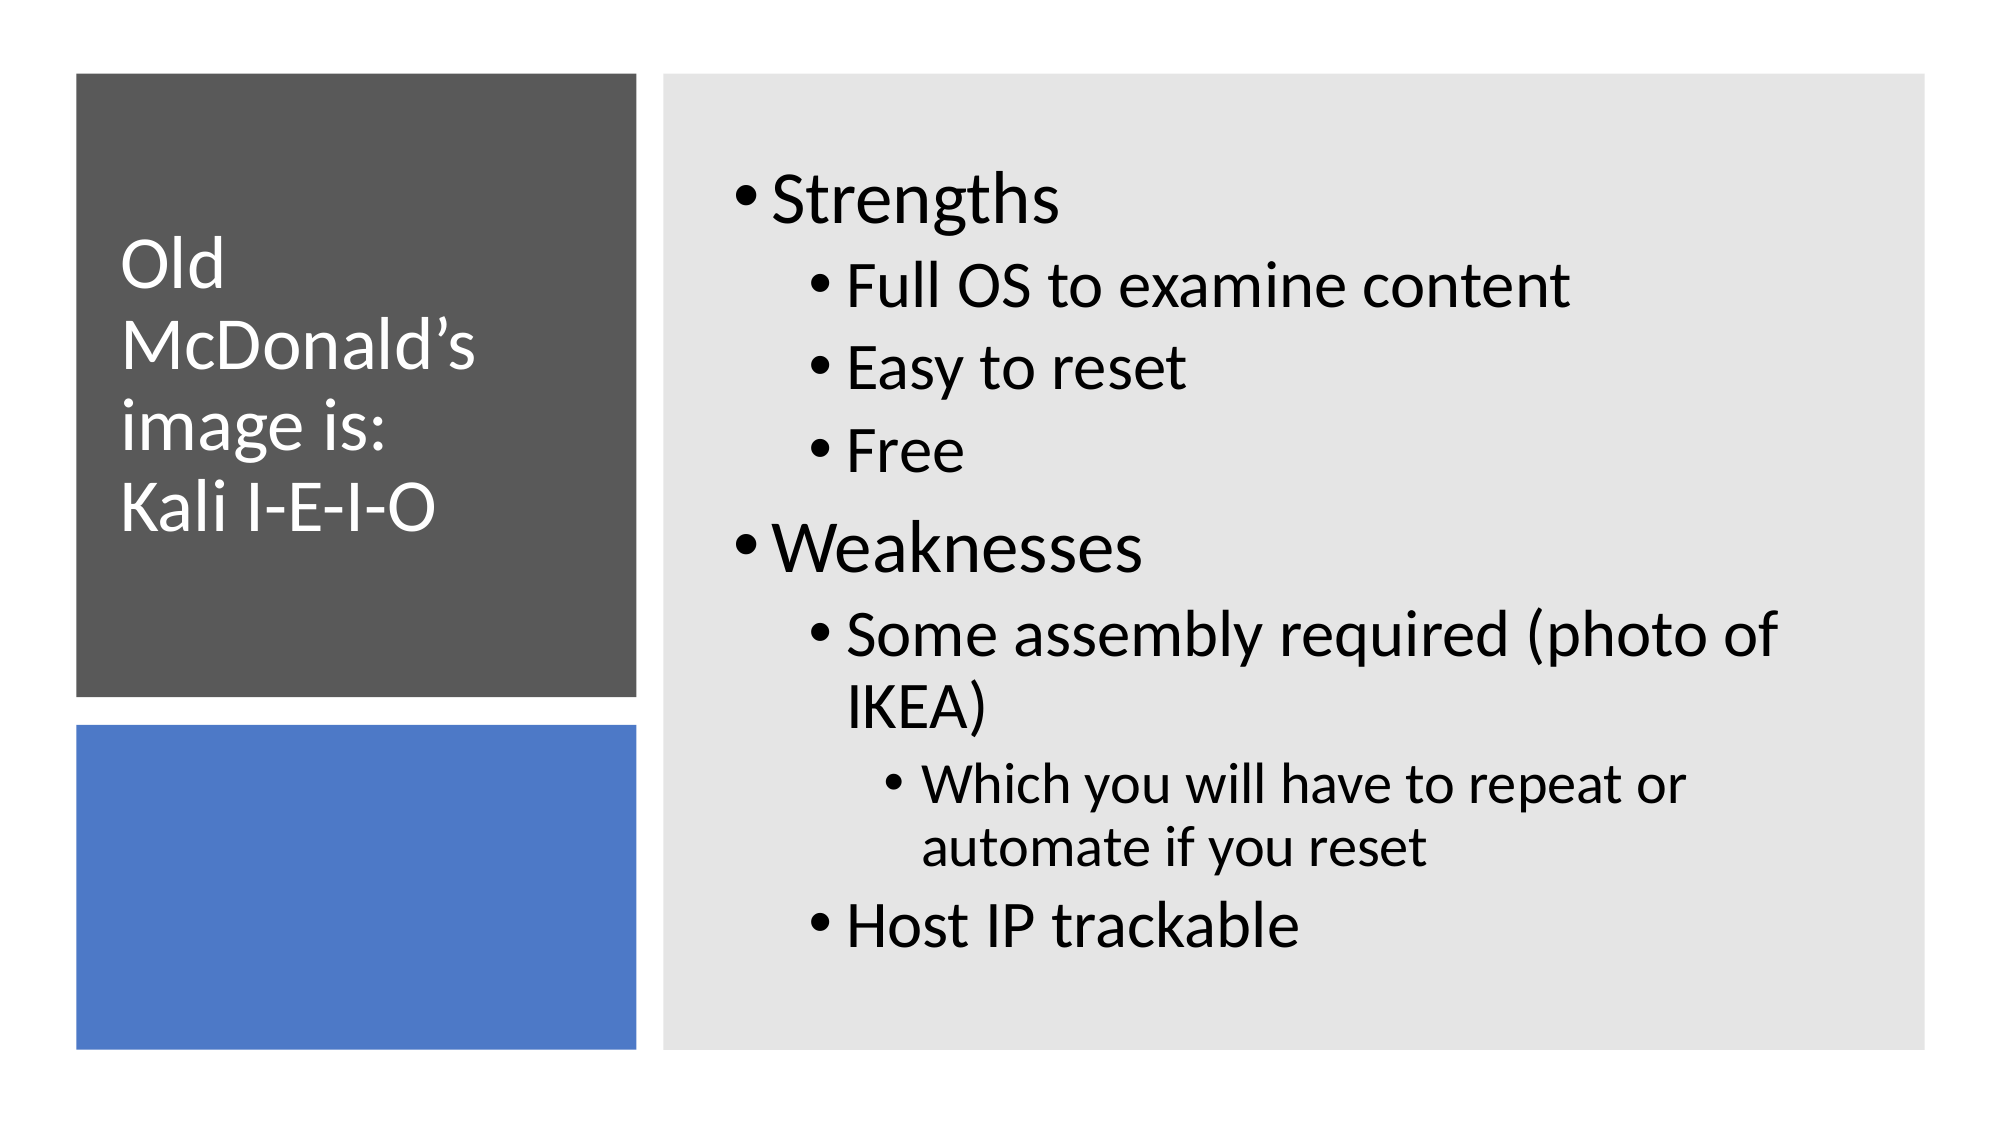

Strengths
Full OS to examine content
Easy to reset
Free
Weaknesses
Some assembly required (photo of IKEA)
Which you will have to repeat or automate if you reset
Host IP trackable
# Old McDonald’s image is: Kali I-E-I-O